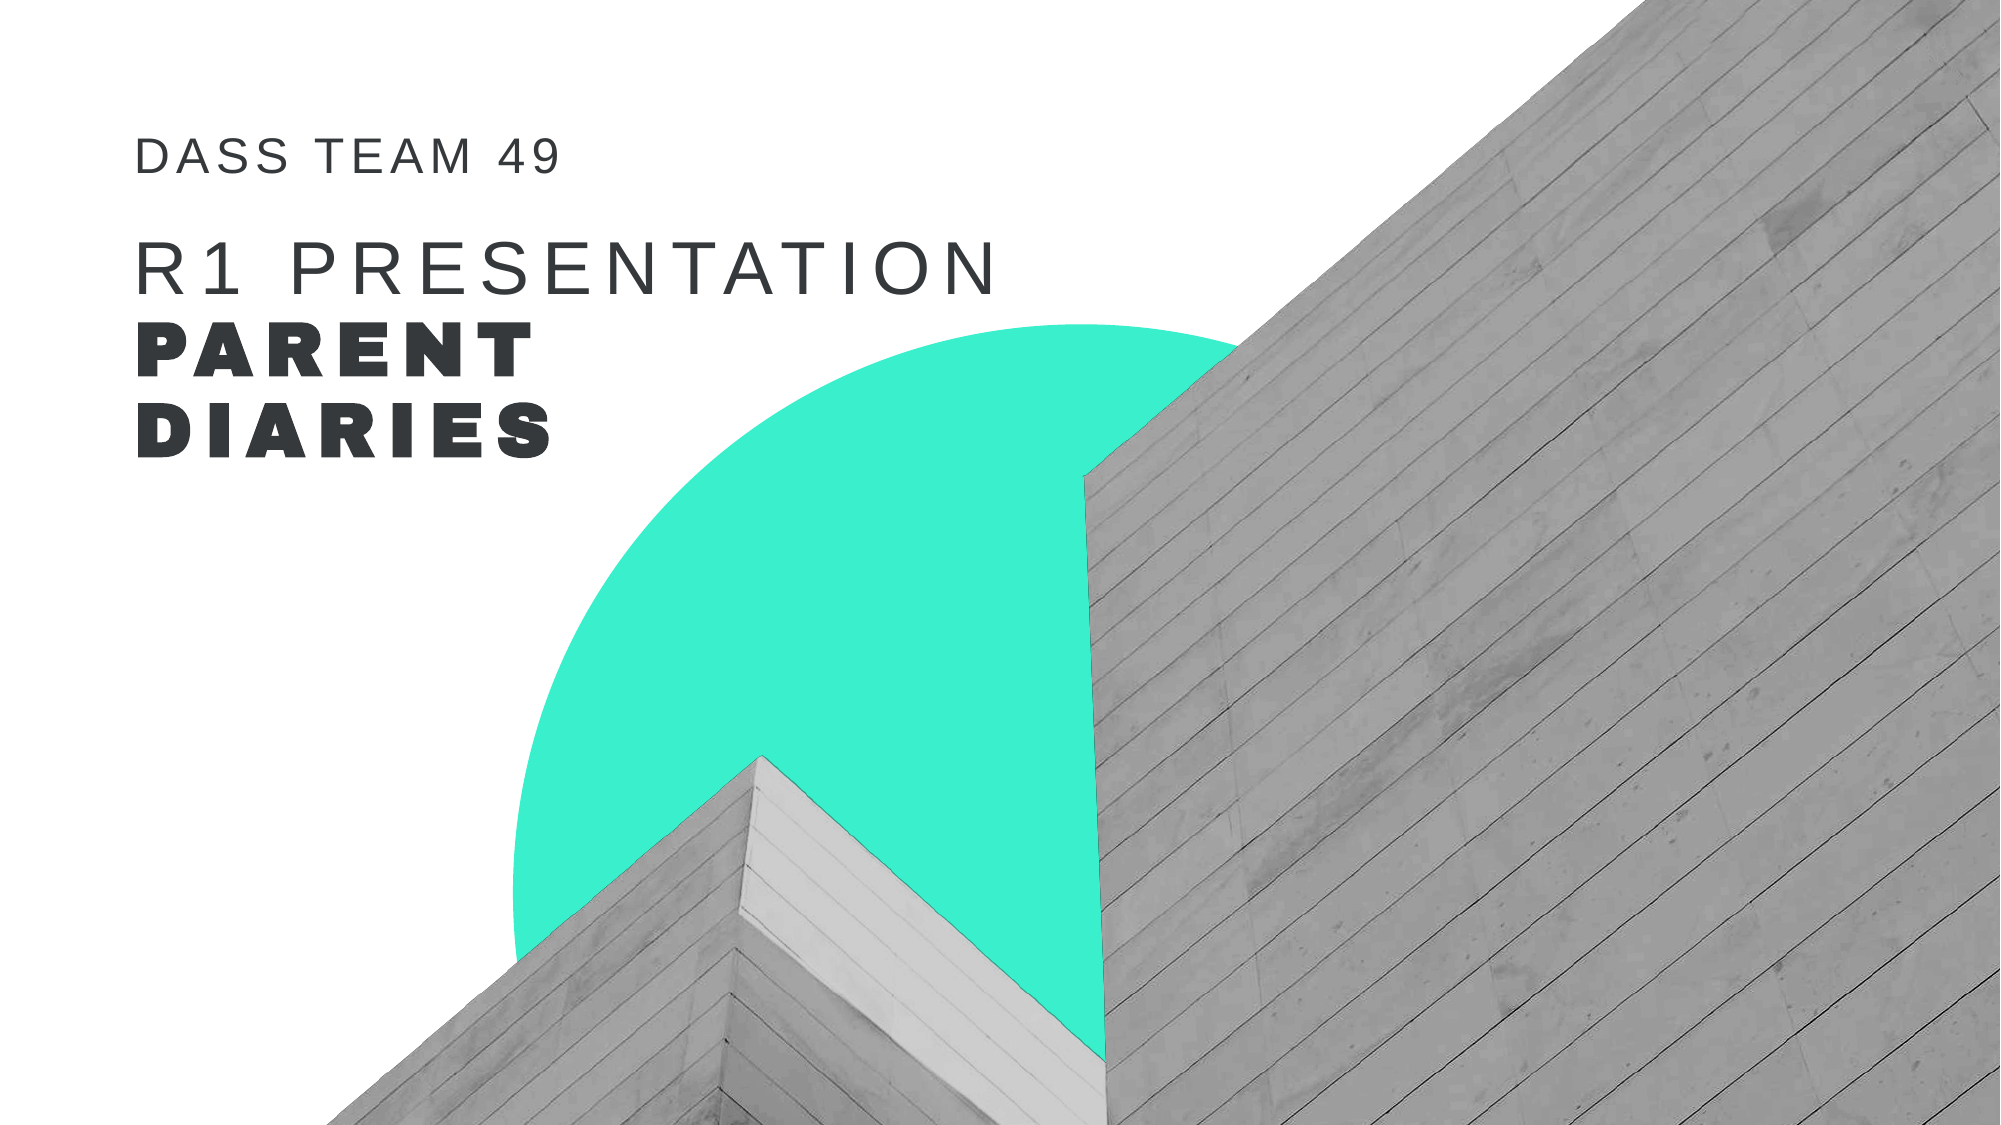

Dass team 49
# r1 presentation Parent diaries